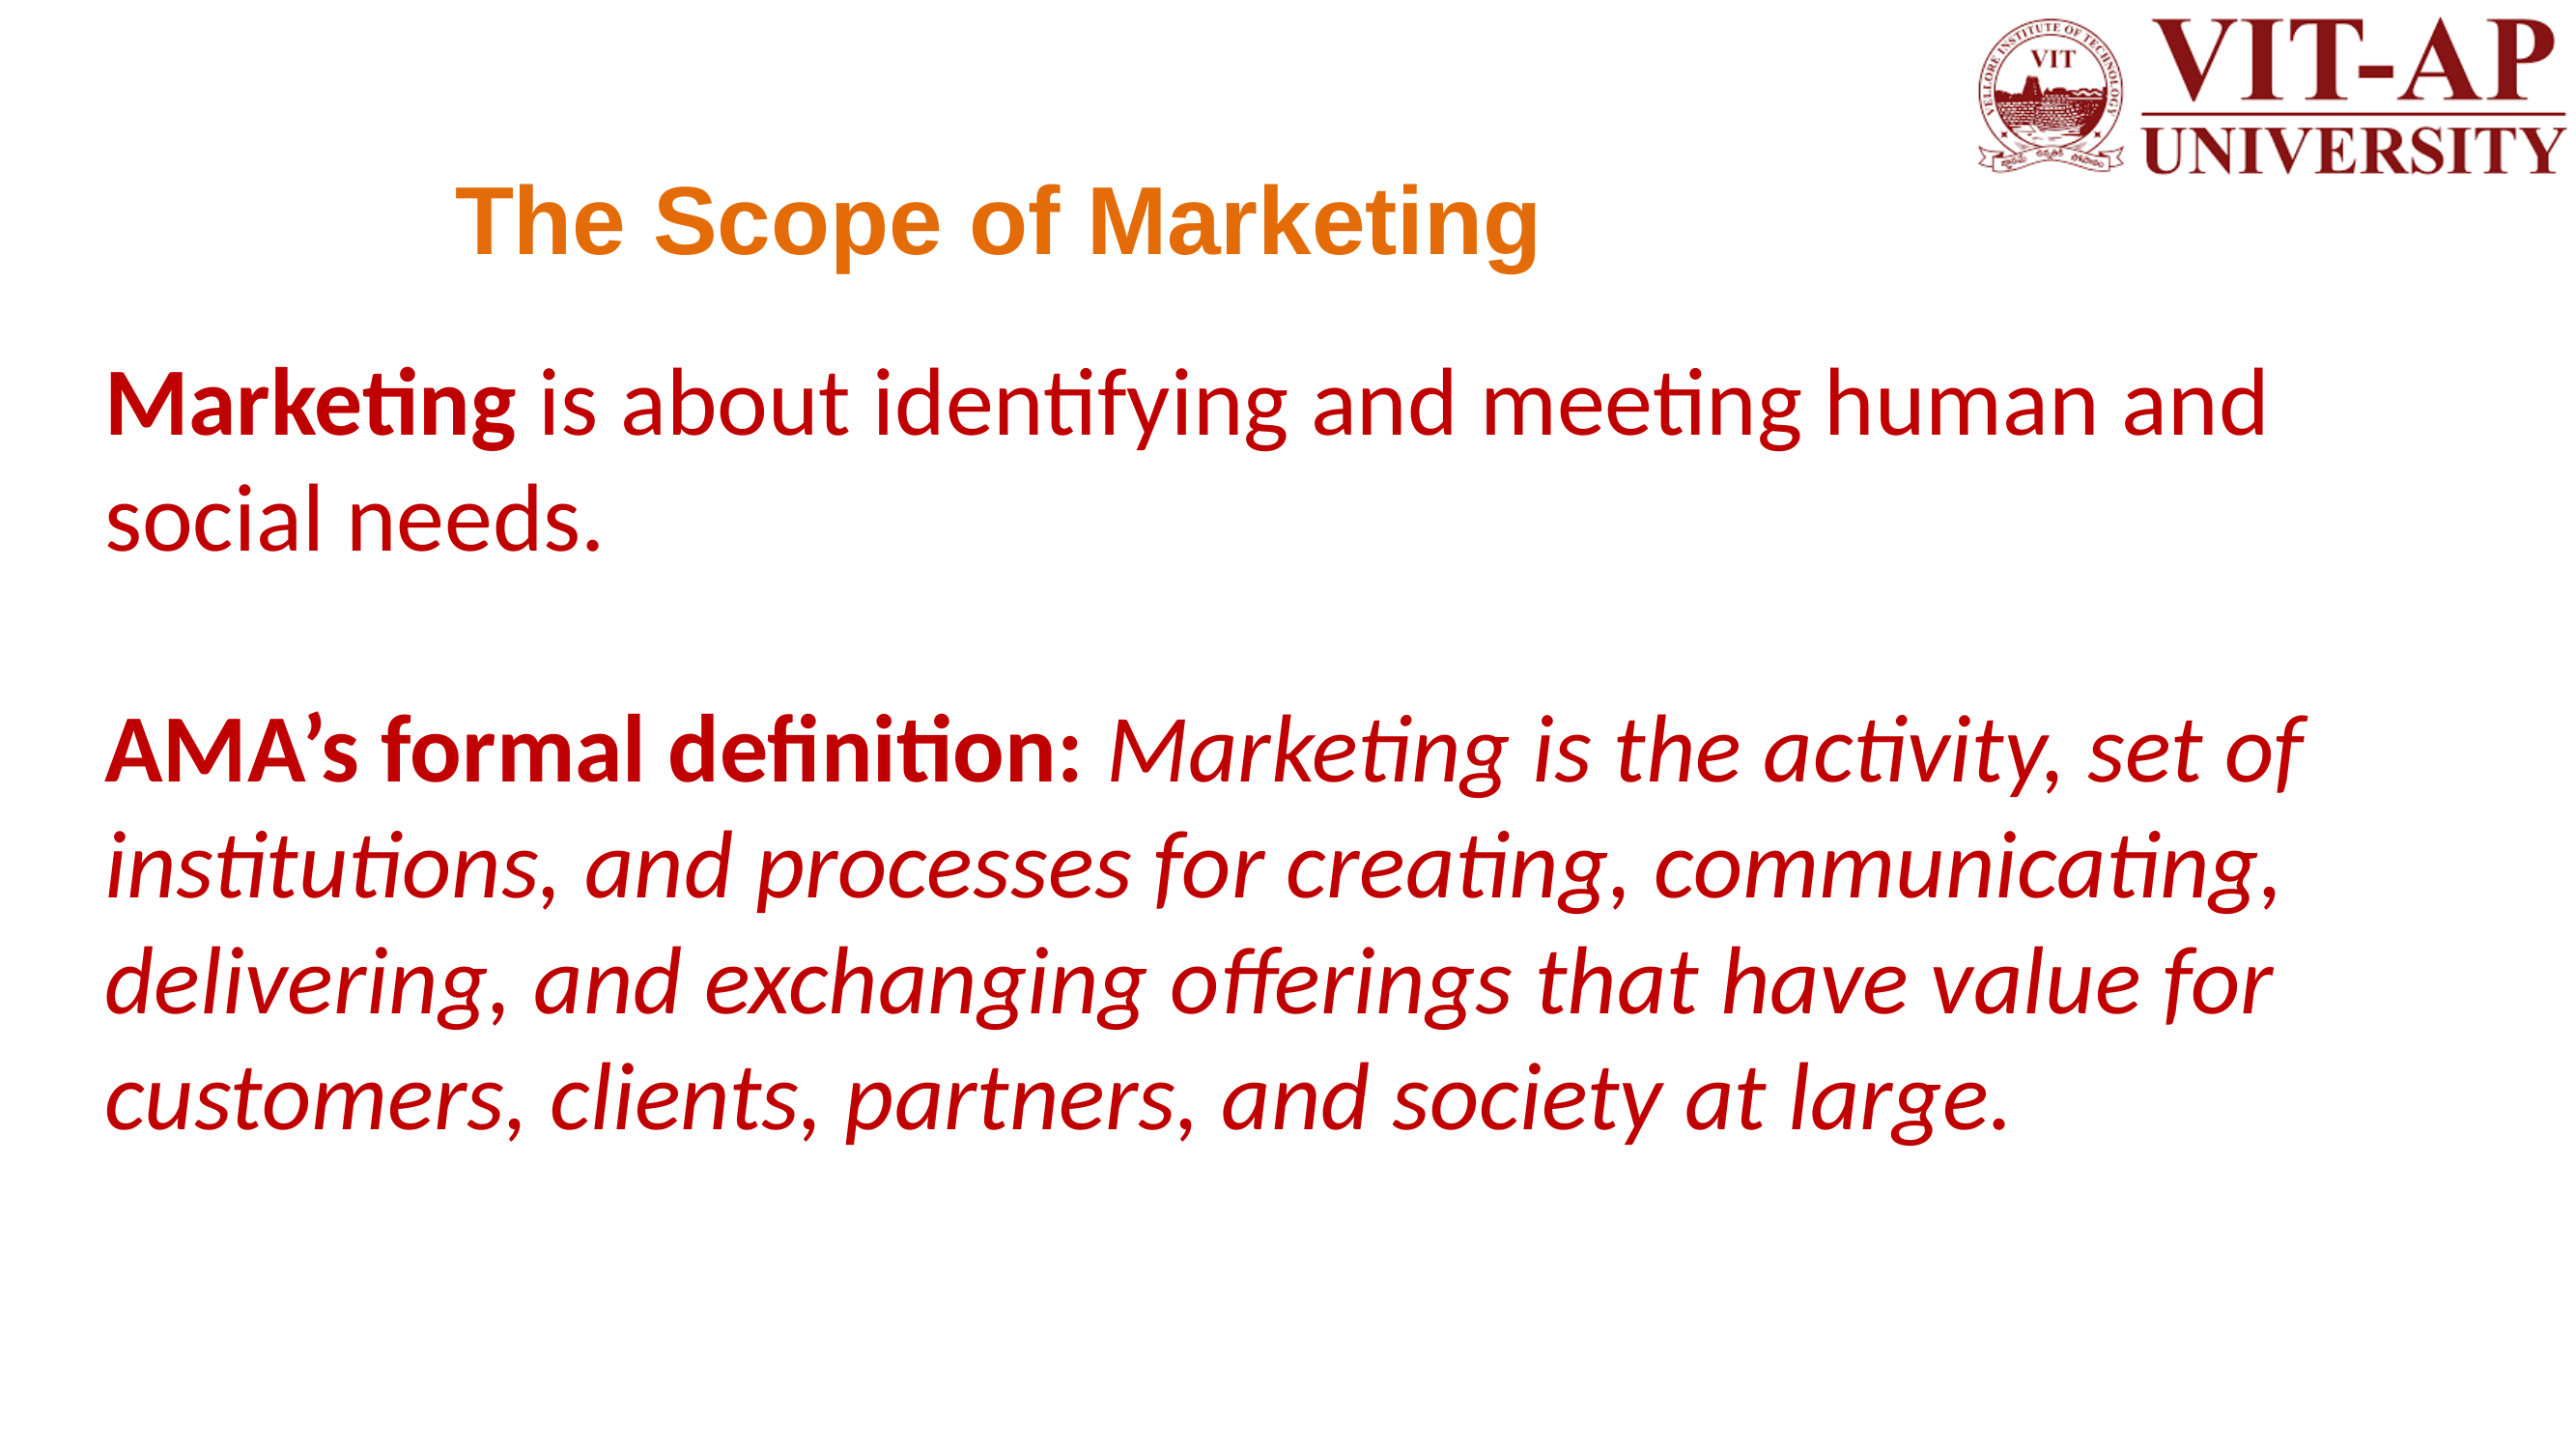

# The Scope of Marketing
Marketing is about identifying and meeting human and social needs.

AMA’s formal definition: Marketing is the activity, set of institutions, and processes for creating, communicating, delivering, and exchanging offerings that have value for customers, clients, partners, and society at large.